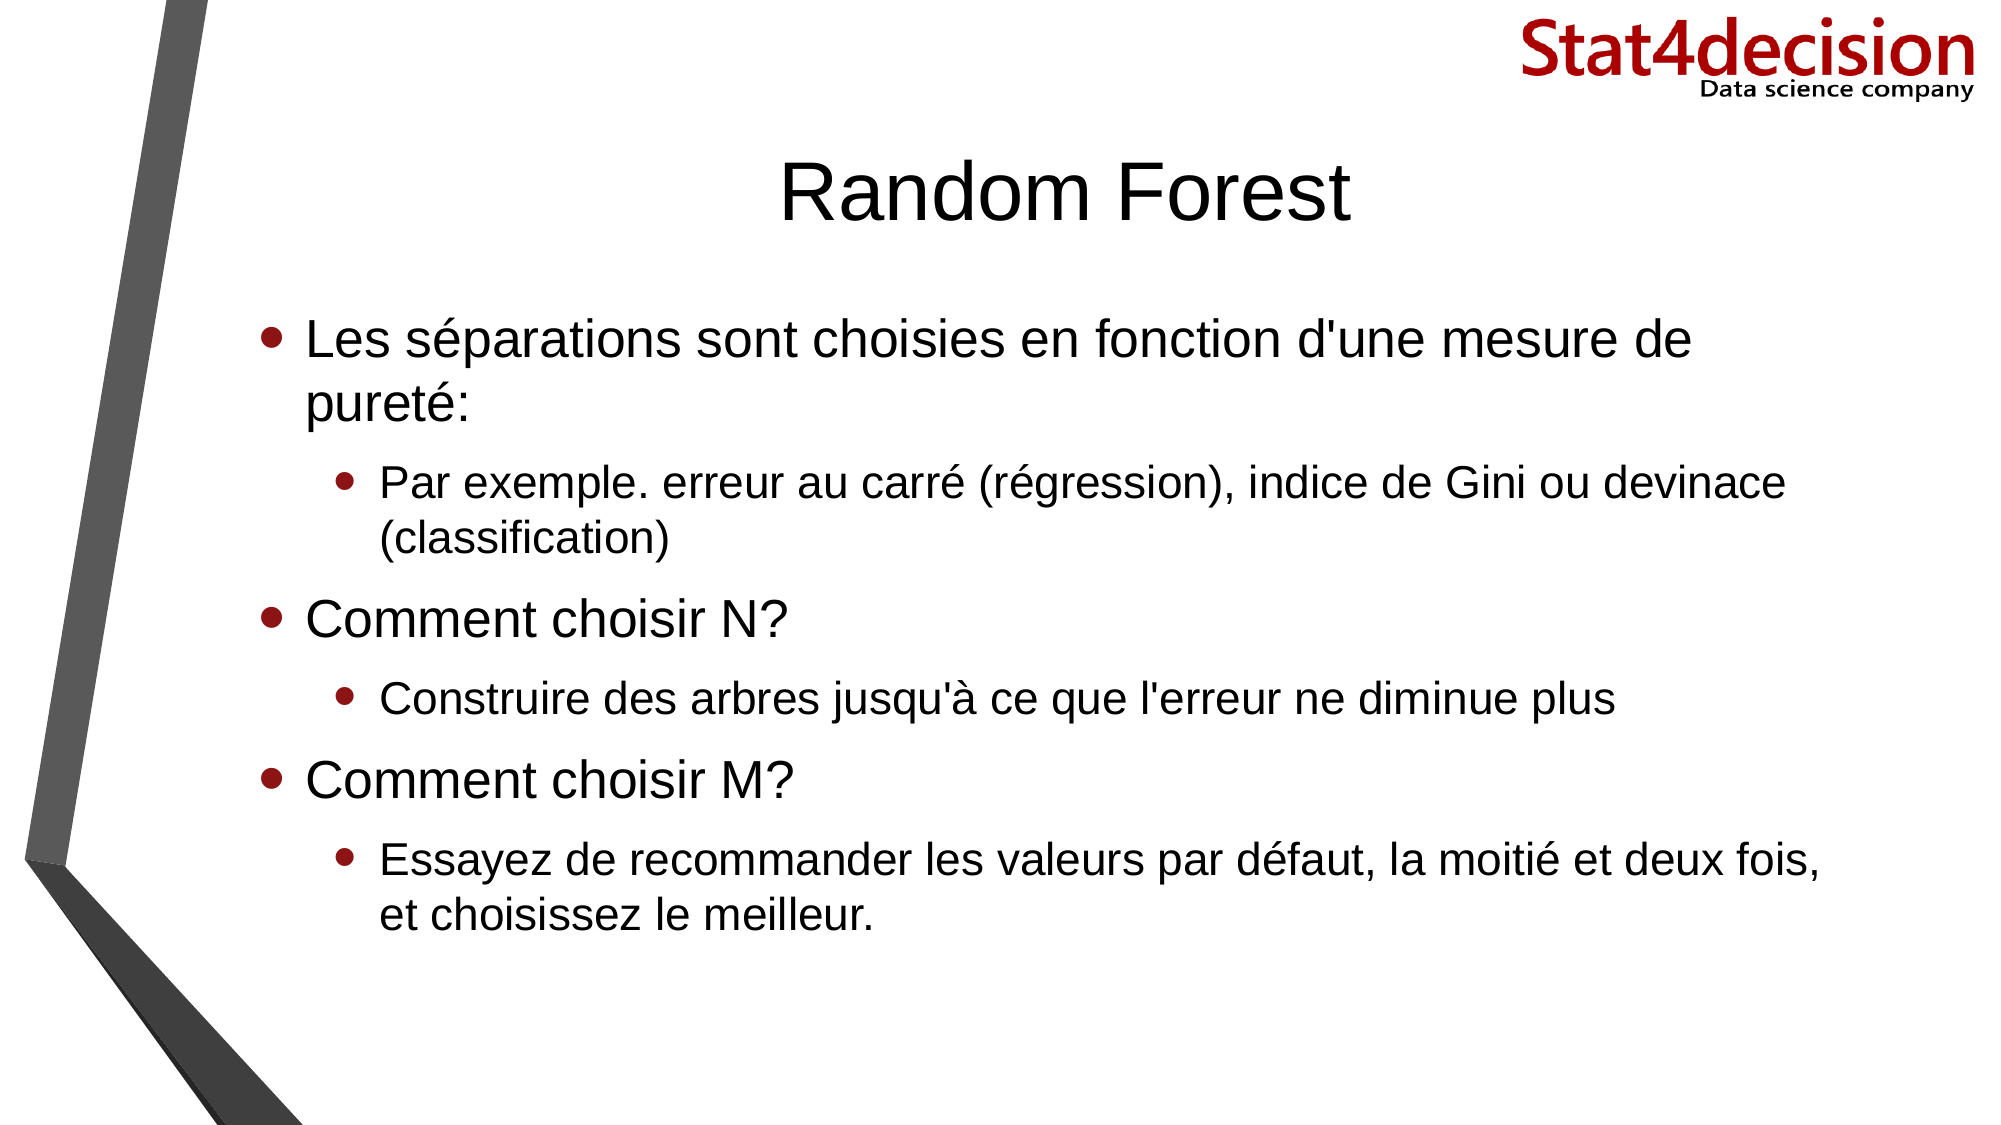

# Random Forest
Les séparations sont choisies en fonction d'une mesure de pureté:
Par exemple. erreur au carré (régression), indice de Gini ou devinace (classification)
Comment choisir N?
Construire des arbres jusqu'à ce que l'erreur ne diminue plus
Comment choisir M?
Essayez de recommander les valeurs par défaut, la moitié et deux fois, et choisissez le meilleur.